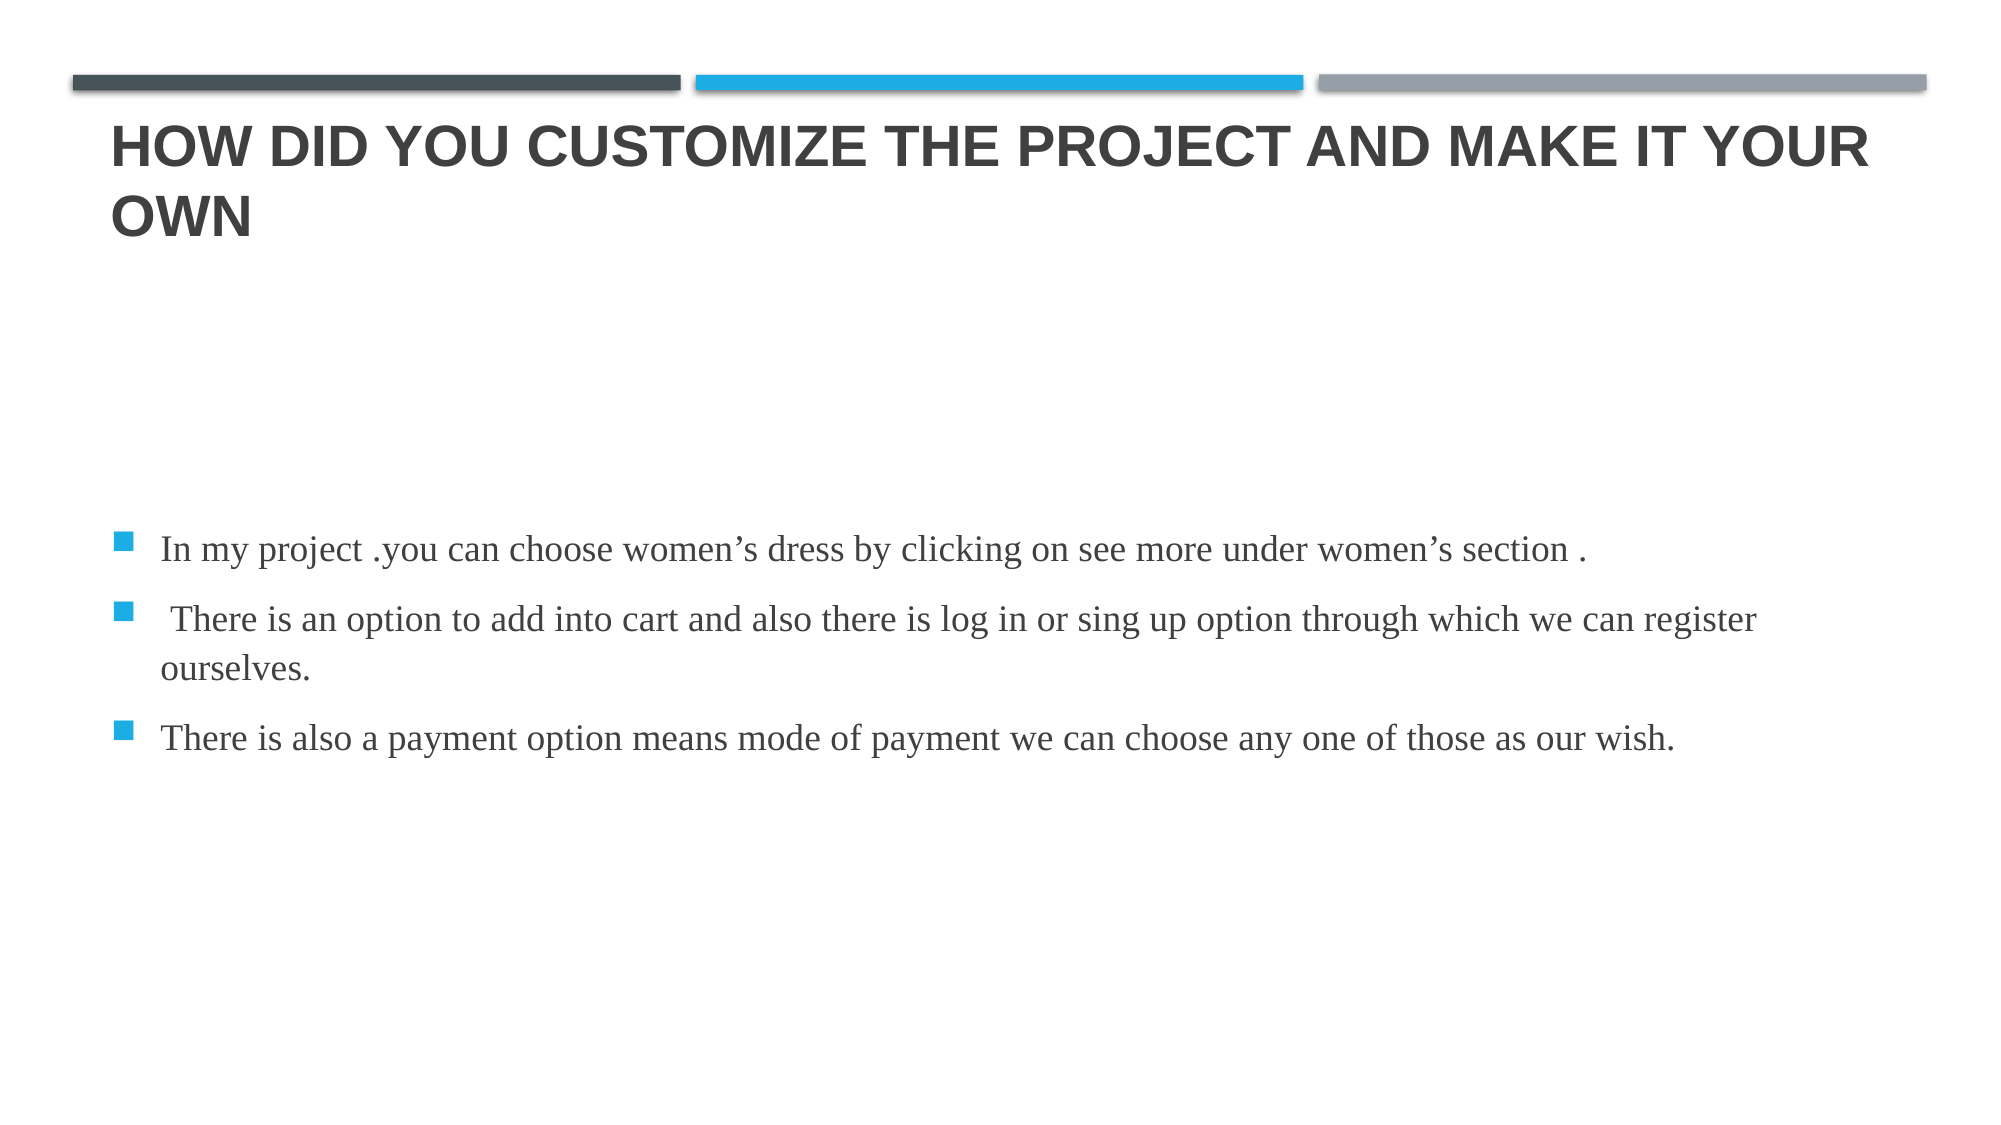

# How did you customize the project and make it your own
In my project .you can choose women’s dress by clicking on see more under women’s section .
 There is an option to add into cart and also there is log in or sing up option through which we can register ourselves.
There is also a payment option means mode of payment we can choose any one of those as our wish.